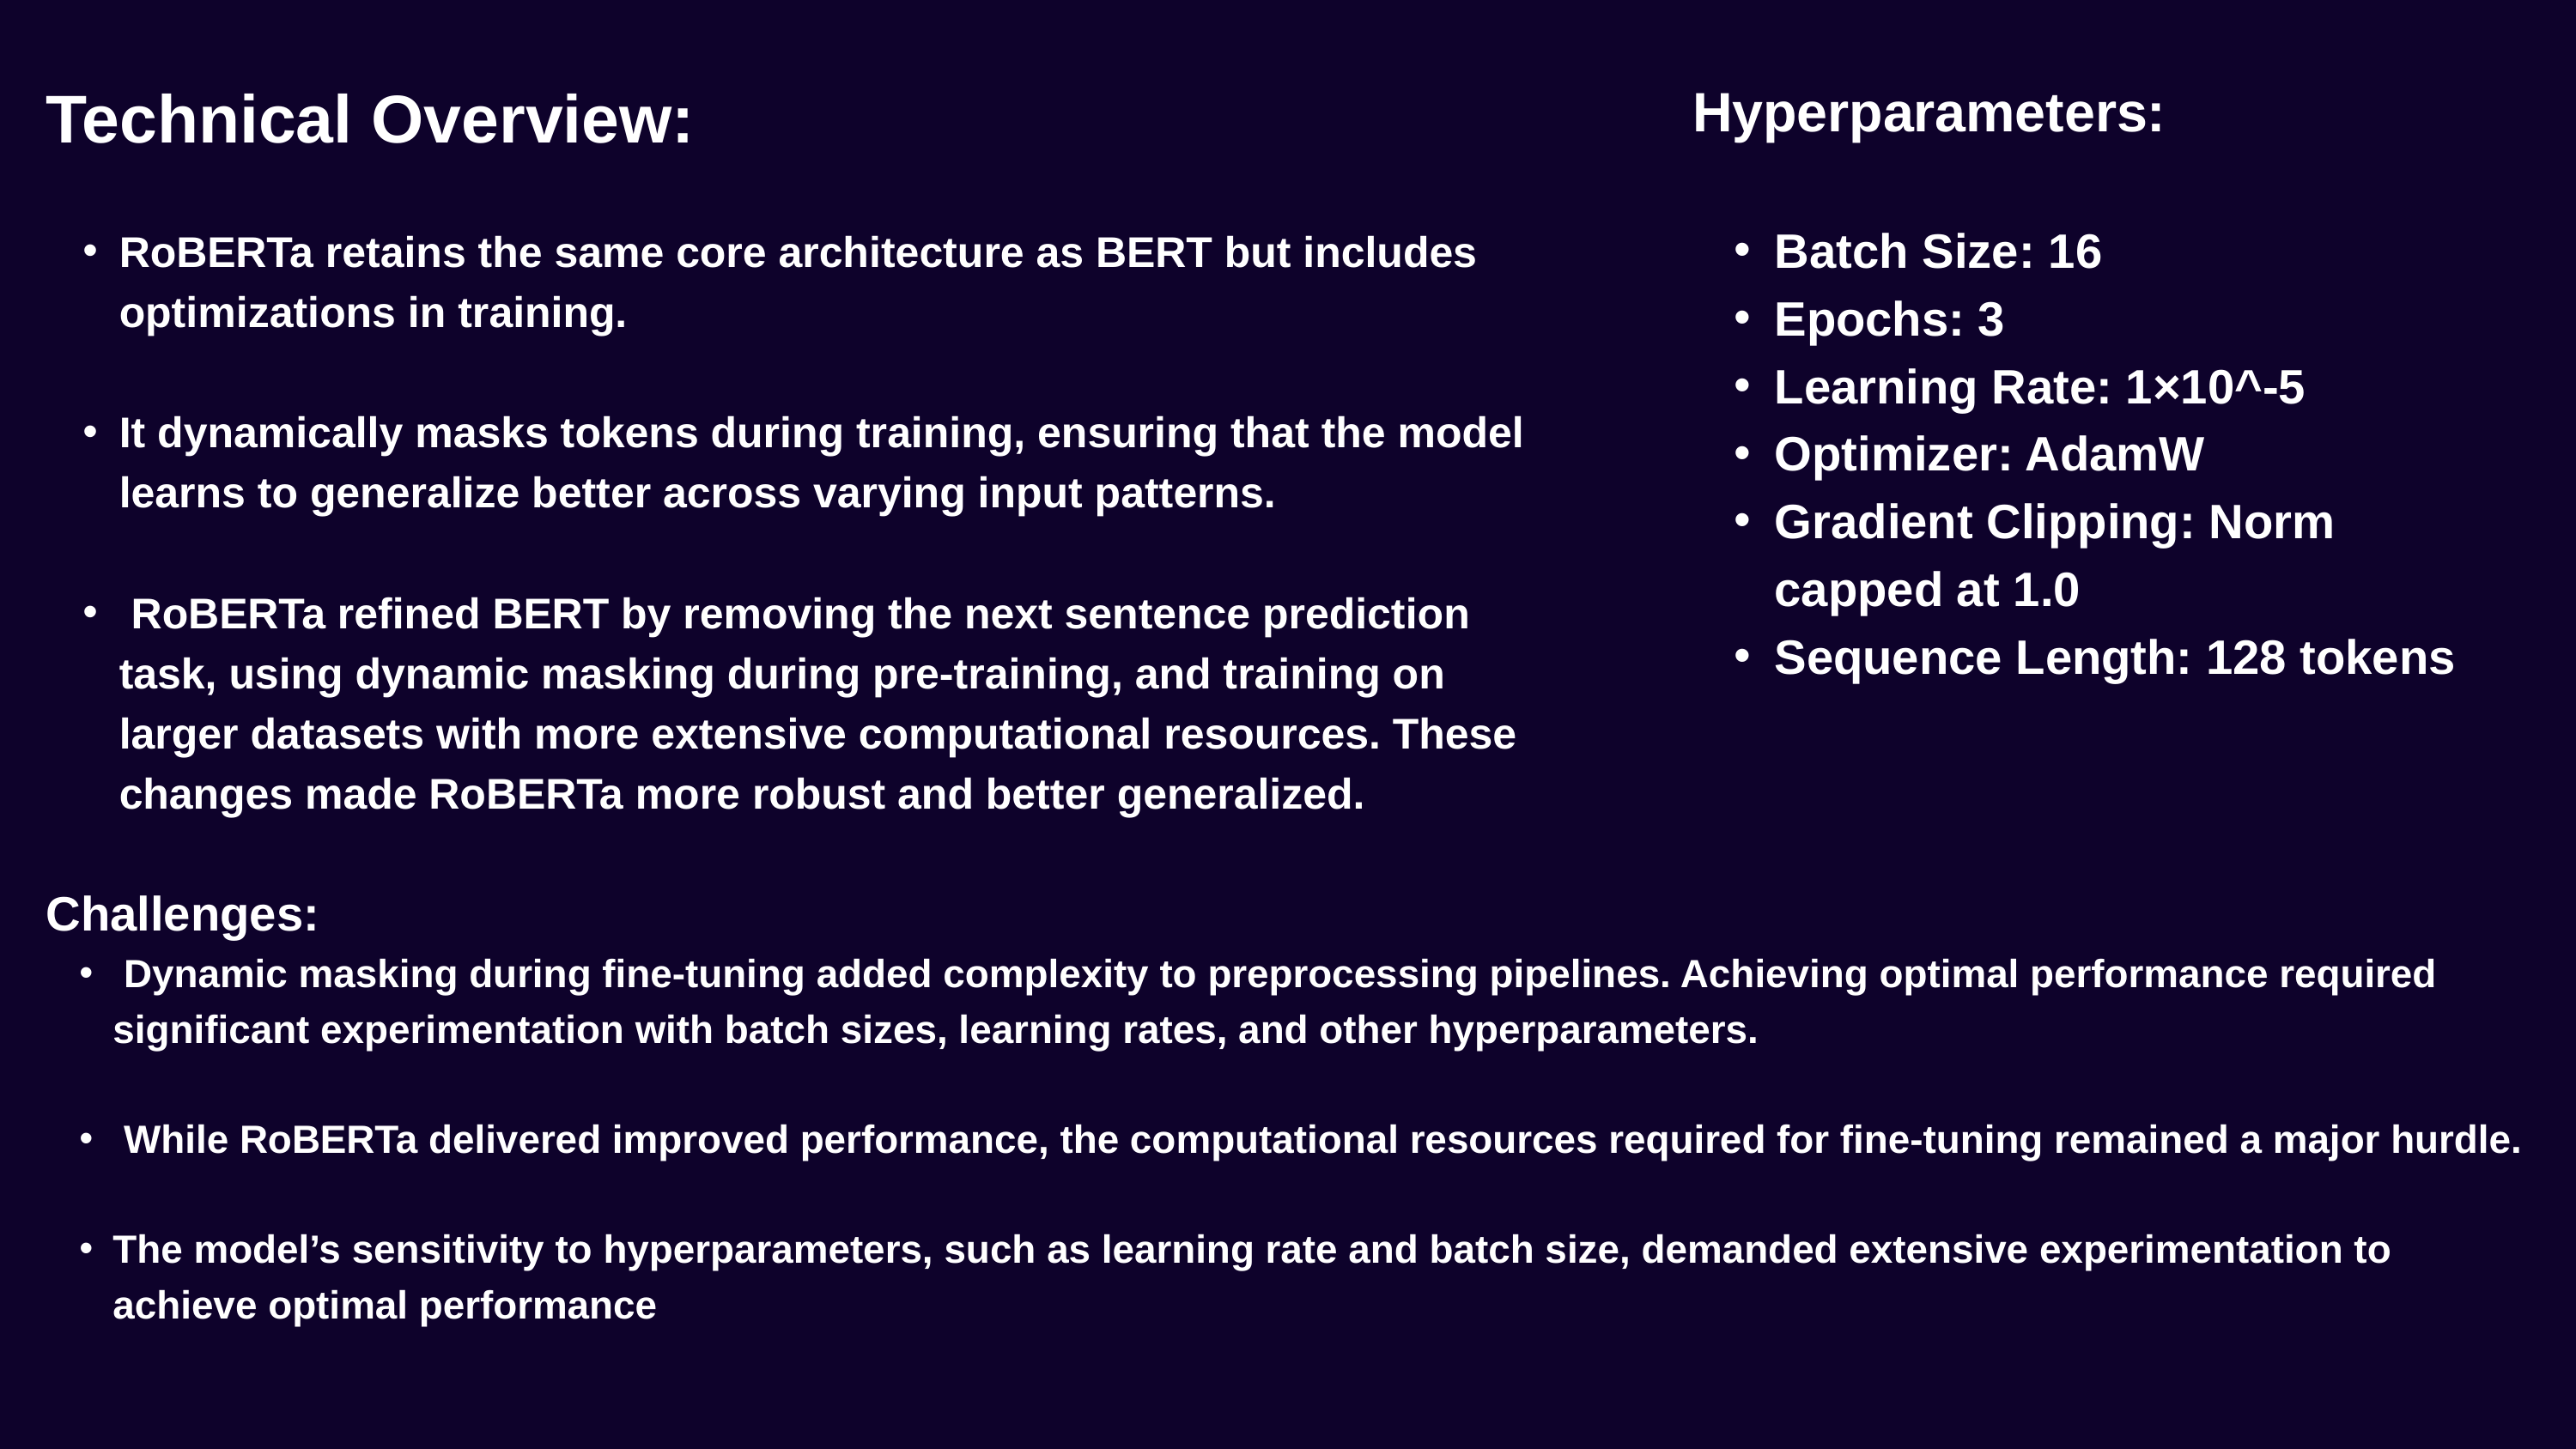

Technical Overview:

RoBERTa retains the same core architecture as BERT but includes optimizations in training.

It dynamically masks tokens during training, ensuring that the model learns to generalize better across varying input patterns.

 RoBERTa refined BERT by removing the next sentence prediction task, using dynamic masking during pre-training, and training on larger datasets with more extensive computational resources. These changes made RoBERTa more robust and better generalized.
Hyperparameters:

Batch Size: 16
Epochs: 3
Learning Rate: 1×10^-5
Optimizer: AdamW
Gradient Clipping: Norm capped at 1.0
Sequence Length: 128 tokens
Challenges:
 Dynamic masking during fine-tuning added complexity to preprocessing pipelines. Achieving optimal performance required significant experimentation with batch sizes, learning rates, and other hyperparameters.

 While RoBERTa delivered improved performance, the computational resources required for fine-tuning remained a major hurdle.

The model’s sensitivity to hyperparameters, such as learning rate and batch size, demanded extensive experimentation to achieve optimal performance